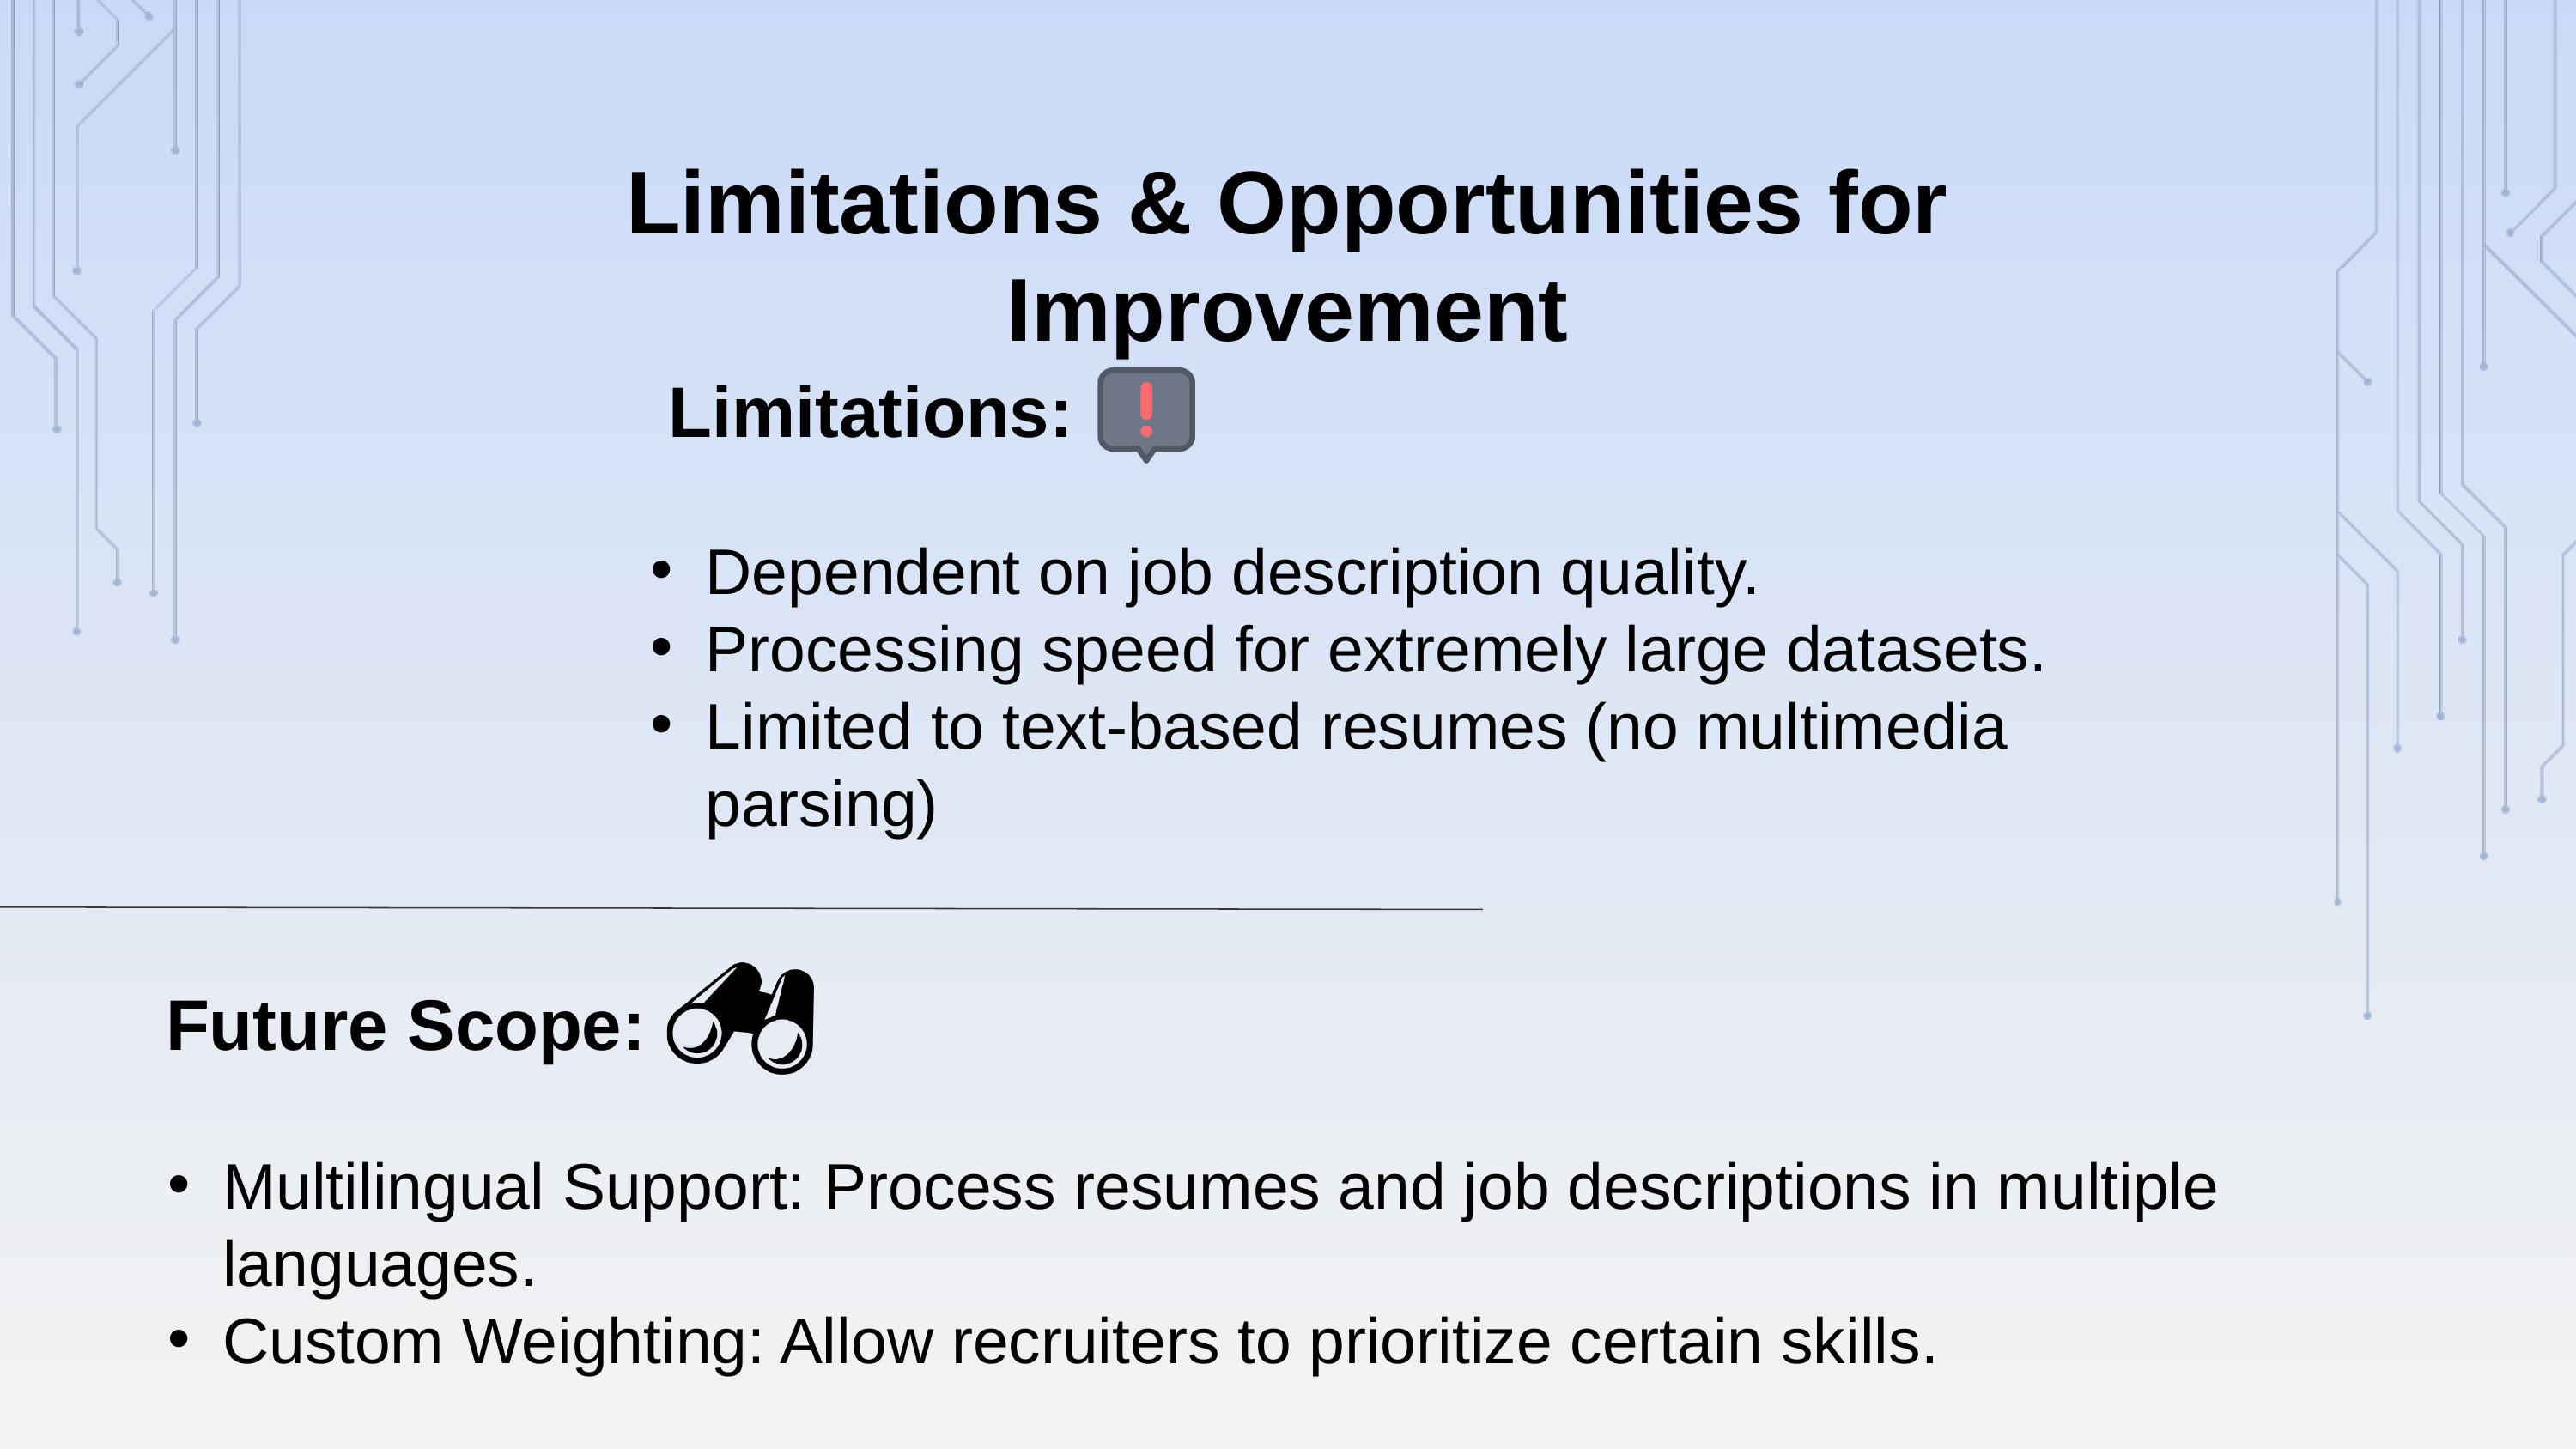

Limitations & Opportunities for Improvement
Limitations:

Dependent on job description quality.
Processing speed for extremely large datasets.
Limited to text-based resumes (no multimedia parsing)

Future Scope:

Multilingual Support: Process resumes and job descriptions in multiple languages.
Custom Weighting: Allow recruiters to prioritize certain skills.